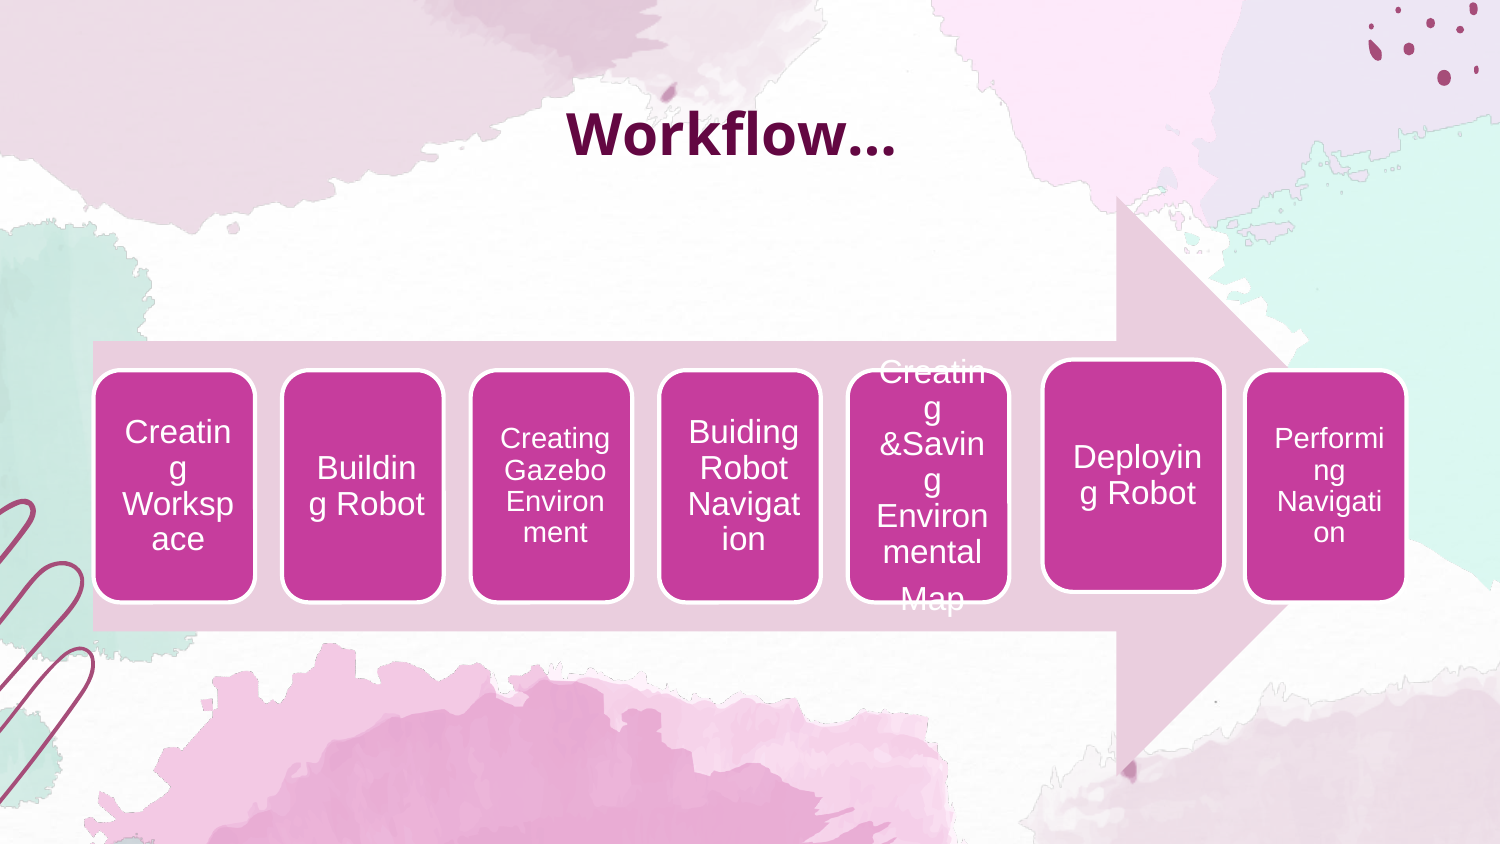

Workflow…
Creating Workspace
Building Robot
Creating Gazebo Environment
Buiding Robot Navigation
Creating &Saving Environmental
Map
Deploying Robot
Performing Navigation
# —SOMEONE FAMOUS